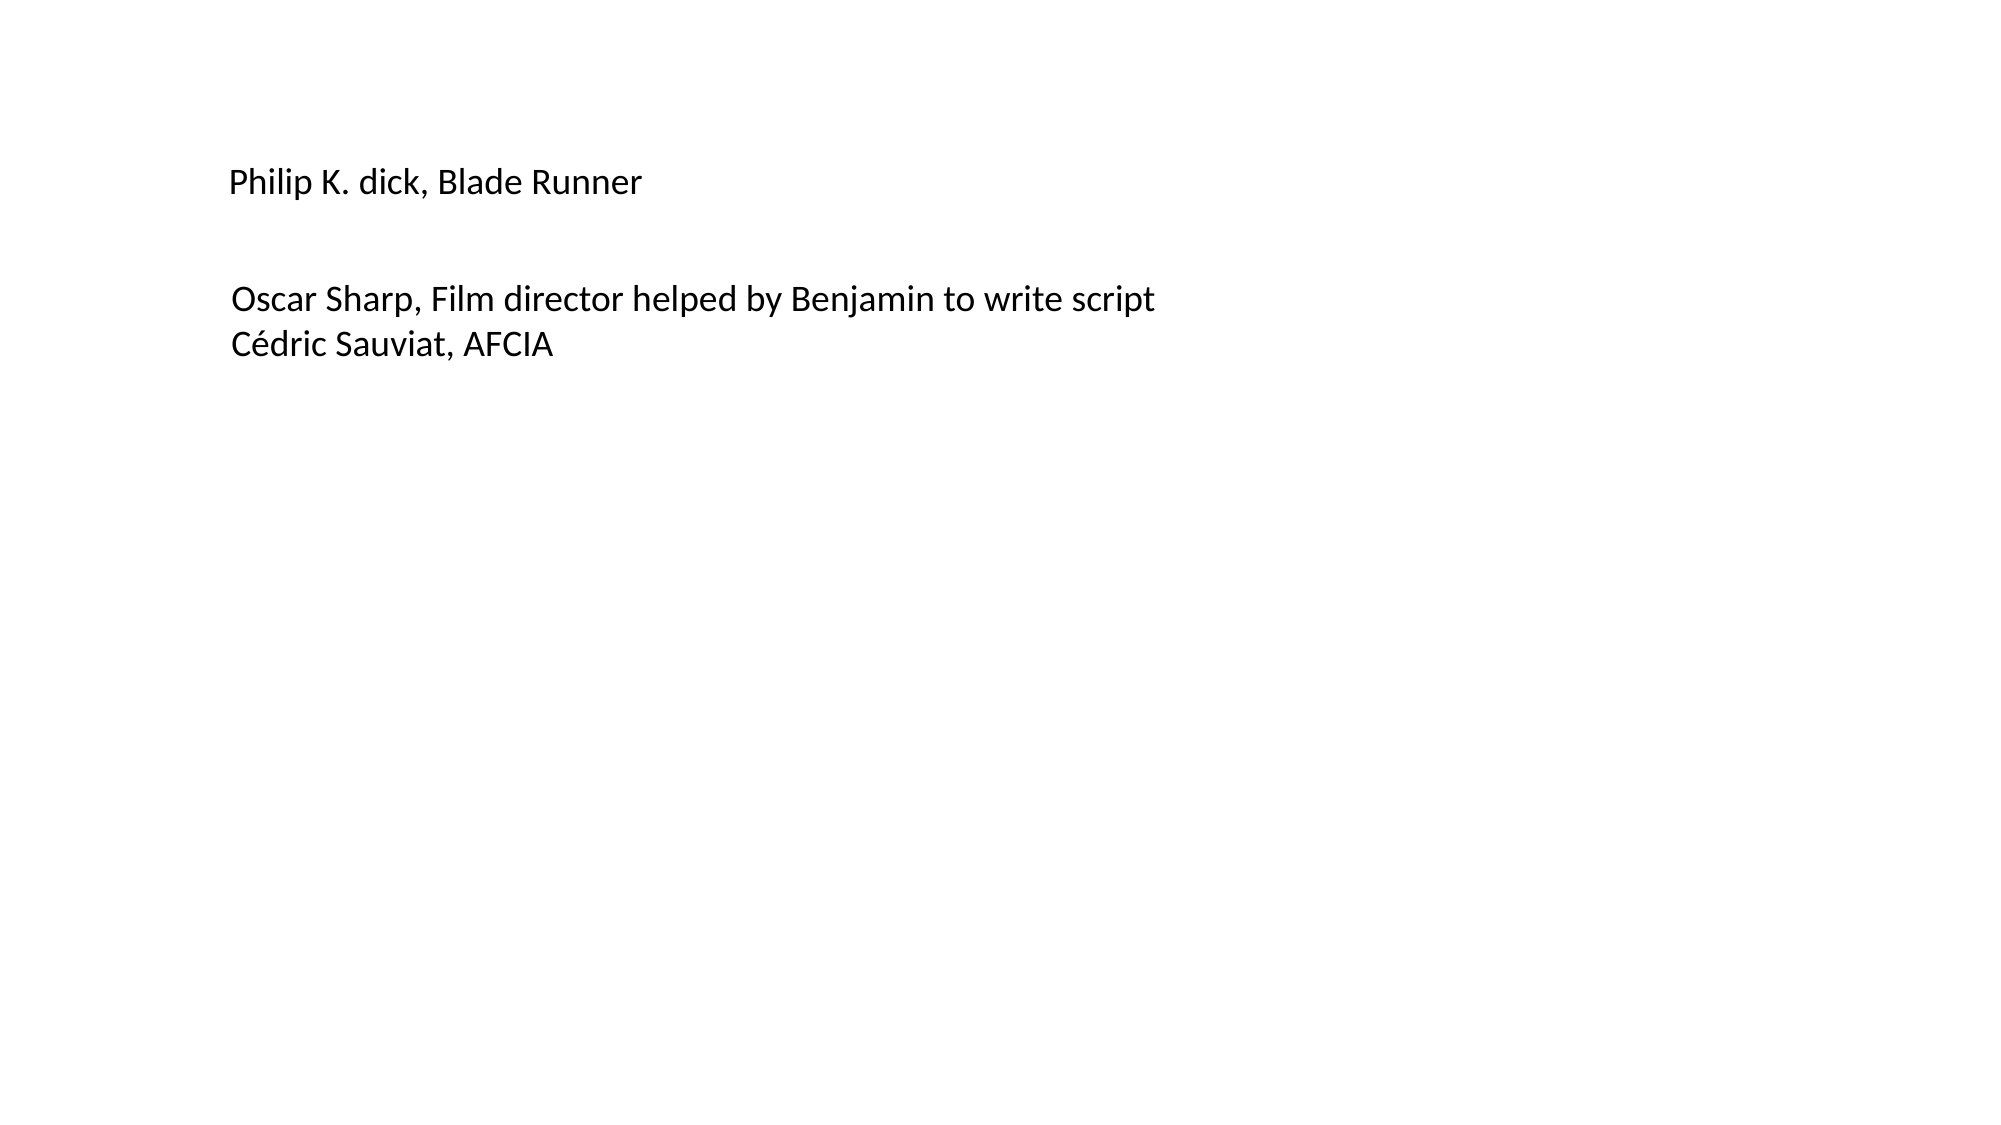

Philip K. dick, Blade Runner
Oscar Sharp, Film director helped by Benjamin to write script
Cédric Sauviat, AFCIA